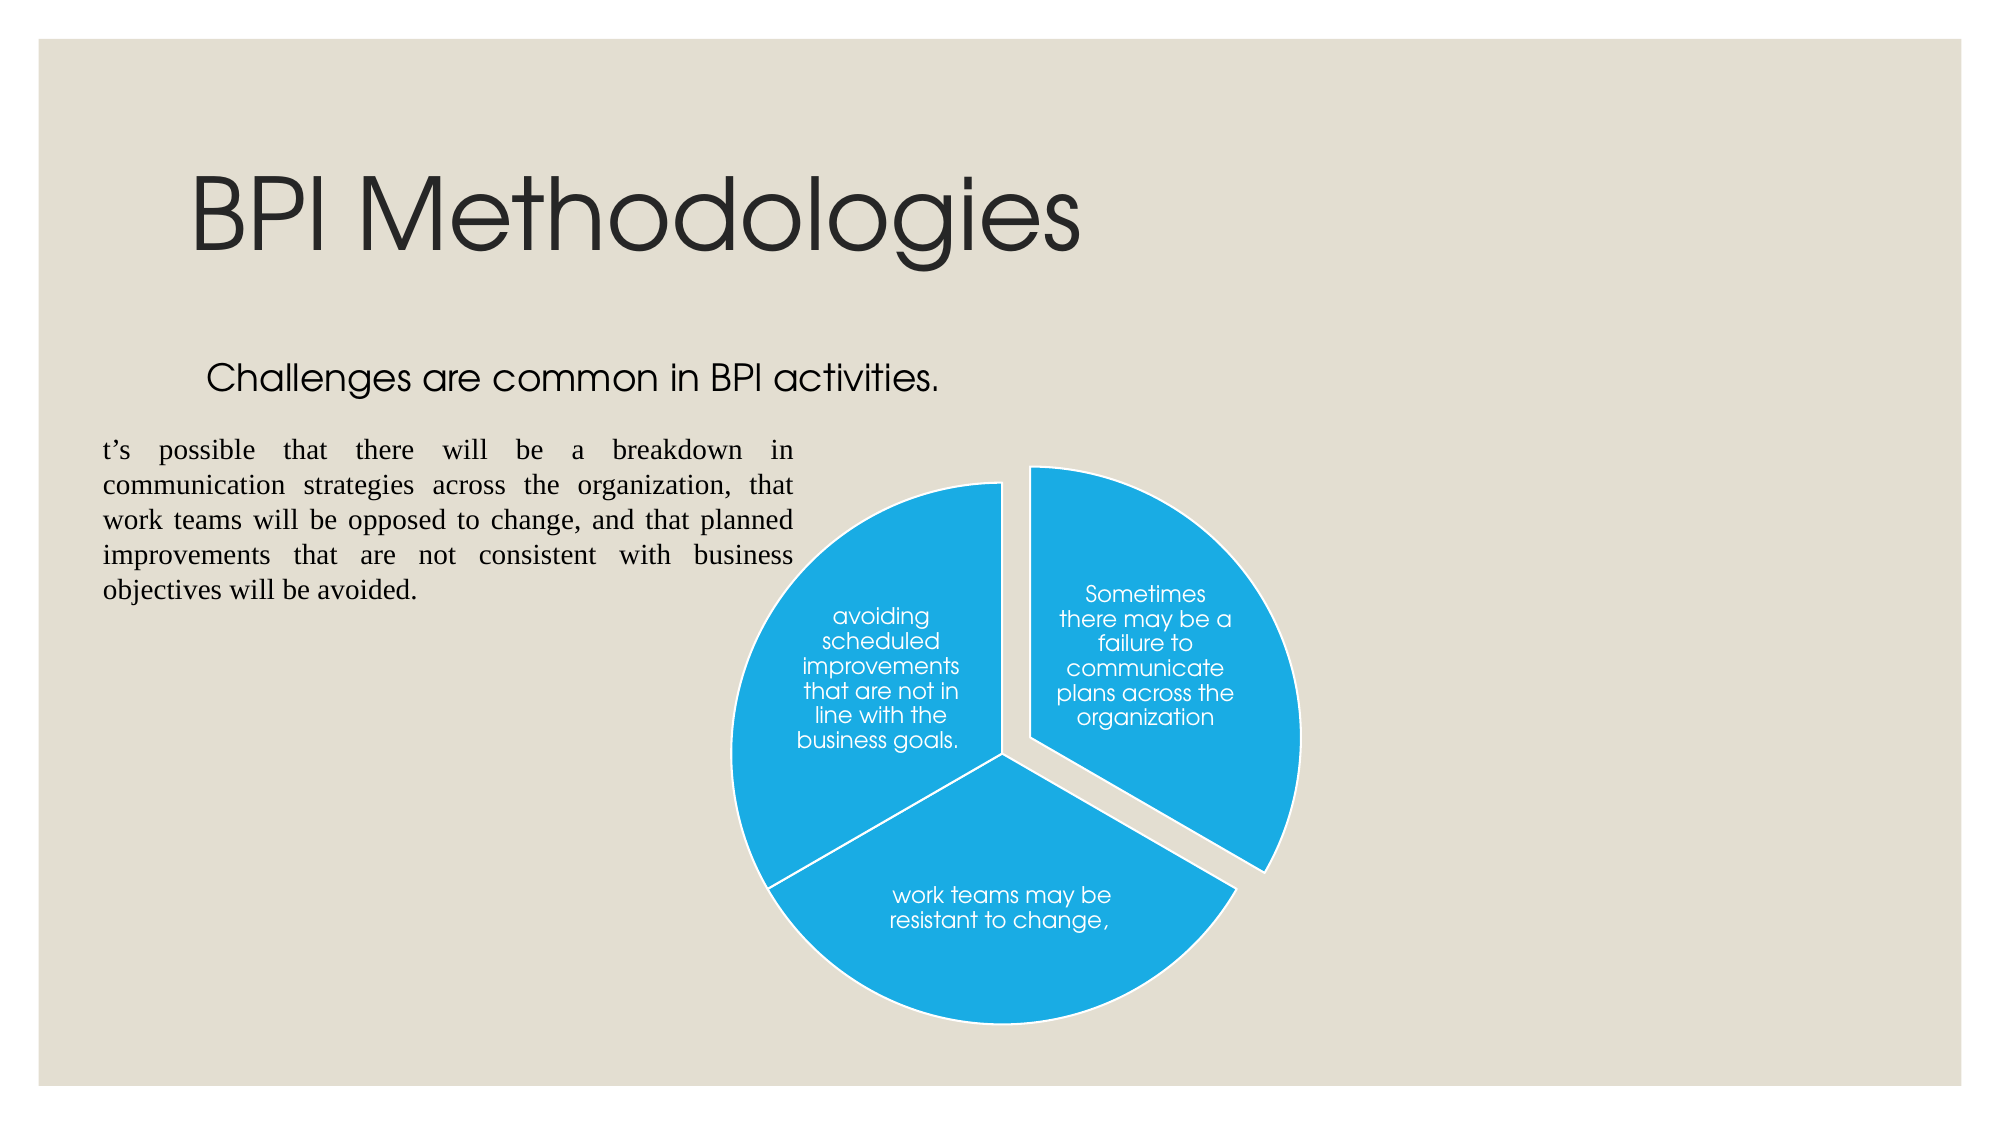

# BPI Methodologies
Challenges are common in BPI activities.
t’s possible that there will be a breakdown in communication strategies across the organization, that work teams will be opposed to change, and that planned improvements that are not consistent with business objectives will be avoided.

Sometimes there may be a failure to communicate plans across the organization
avoiding scheduled improvements that are not in line with the business goals.
work teams may be resistant to change,